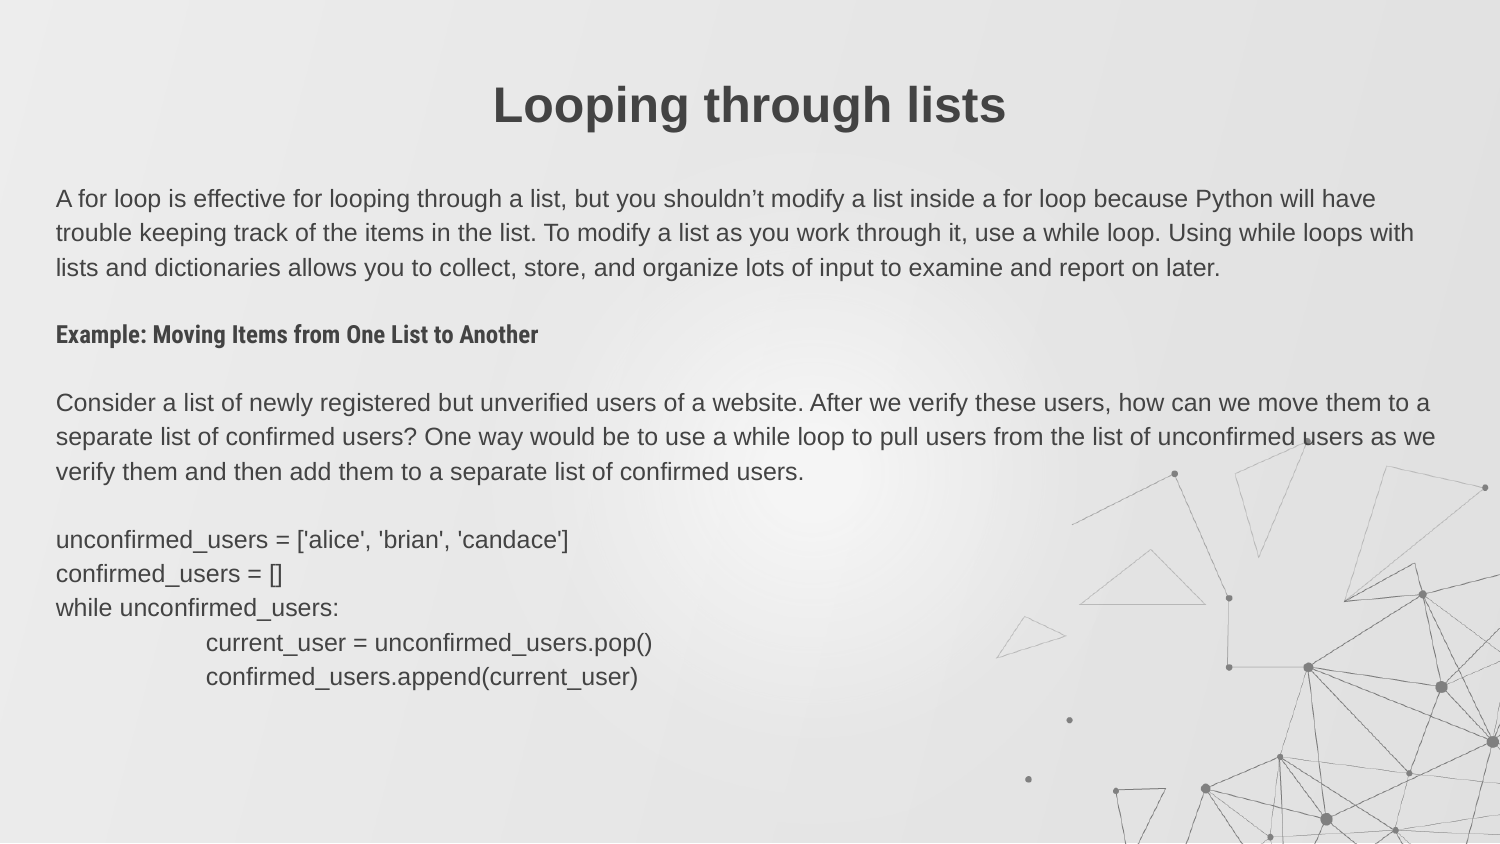

# Looping through lists
A for loop is effective for looping through a list, but you shouldn’t modify a list inside a for loop because Python will have trouble keeping track of the items in the list. To modify a list as you work through it, use a while loop. Using while loops with lists and dictionaries allows you to collect, store, and organize lots of input to examine and report on later.
Example: Moving Items from One List to Another
Consider a list of newly registered but unverified users of a website. After we verify these users, how can we move them to a separate list of confirmed users? One way would be to use a while loop to pull users from the list of unconfirmed users as we verify them and then add them to a separate list of confirmed users.
unconfirmed_users = ['alice', 'brian', 'candace']
confirmed_users = []
while unconfirmed_users:
	current_user = unconfirmed_users.pop()
	confirmed_users.append(current_user)